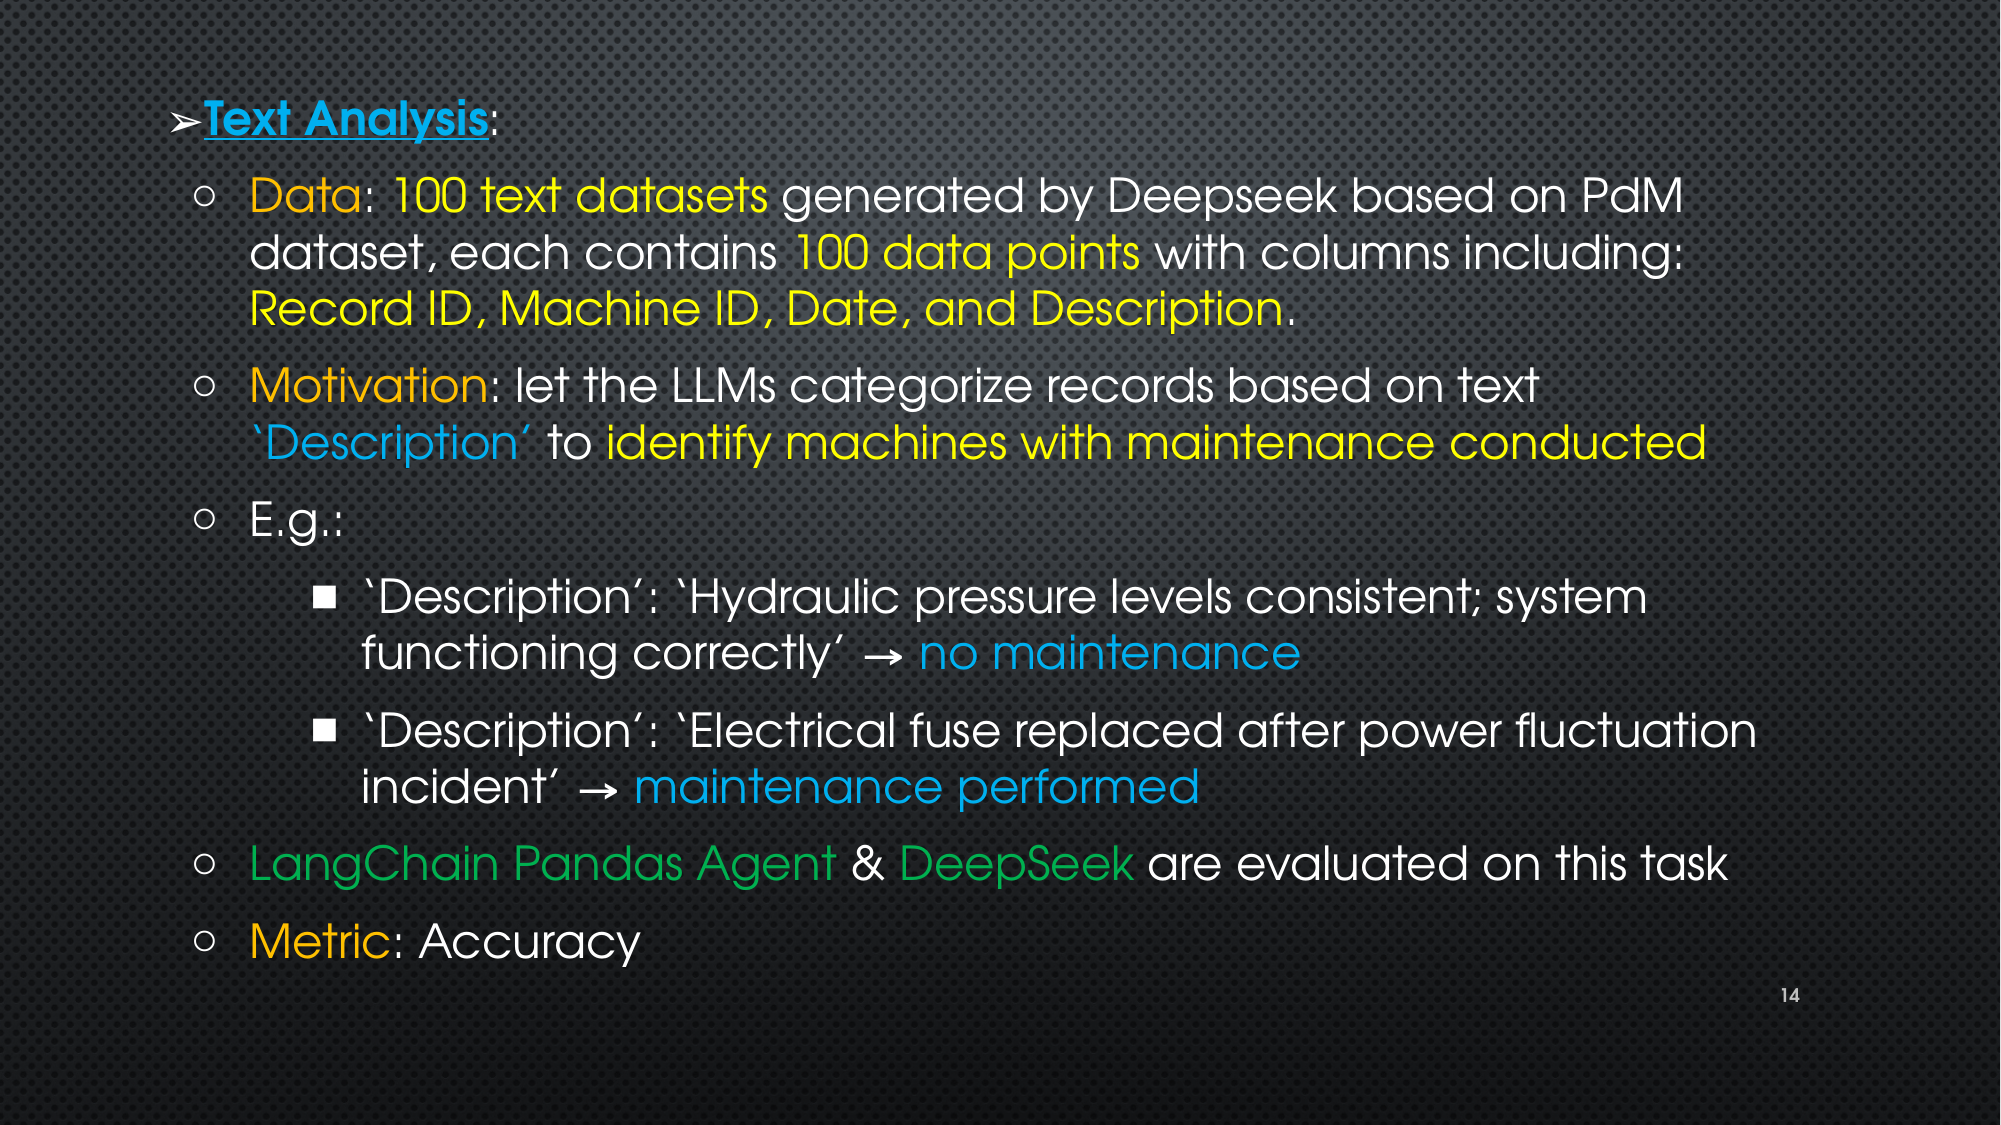

Text Analysis:
Data: 100 text datasets generated by Deepseek based on PdM dataset, each contains 100 data points with columns including: Record ID, Machine ID, Date, and Description.
Motivation: let the LLMs categorize records based on text ‘Description’ to identify machines with maintenance conducted
E.g.:
‘Description’: ‘Hydraulic pressure levels consistent; system functioning correctly’ → no maintenance
‘Description’: ‘Electrical fuse replaced after power fluctuation incident’ → maintenance performed
LangChain Pandas Agent & DeepSeek are evaluated on this task
Metric: Accuracy
14